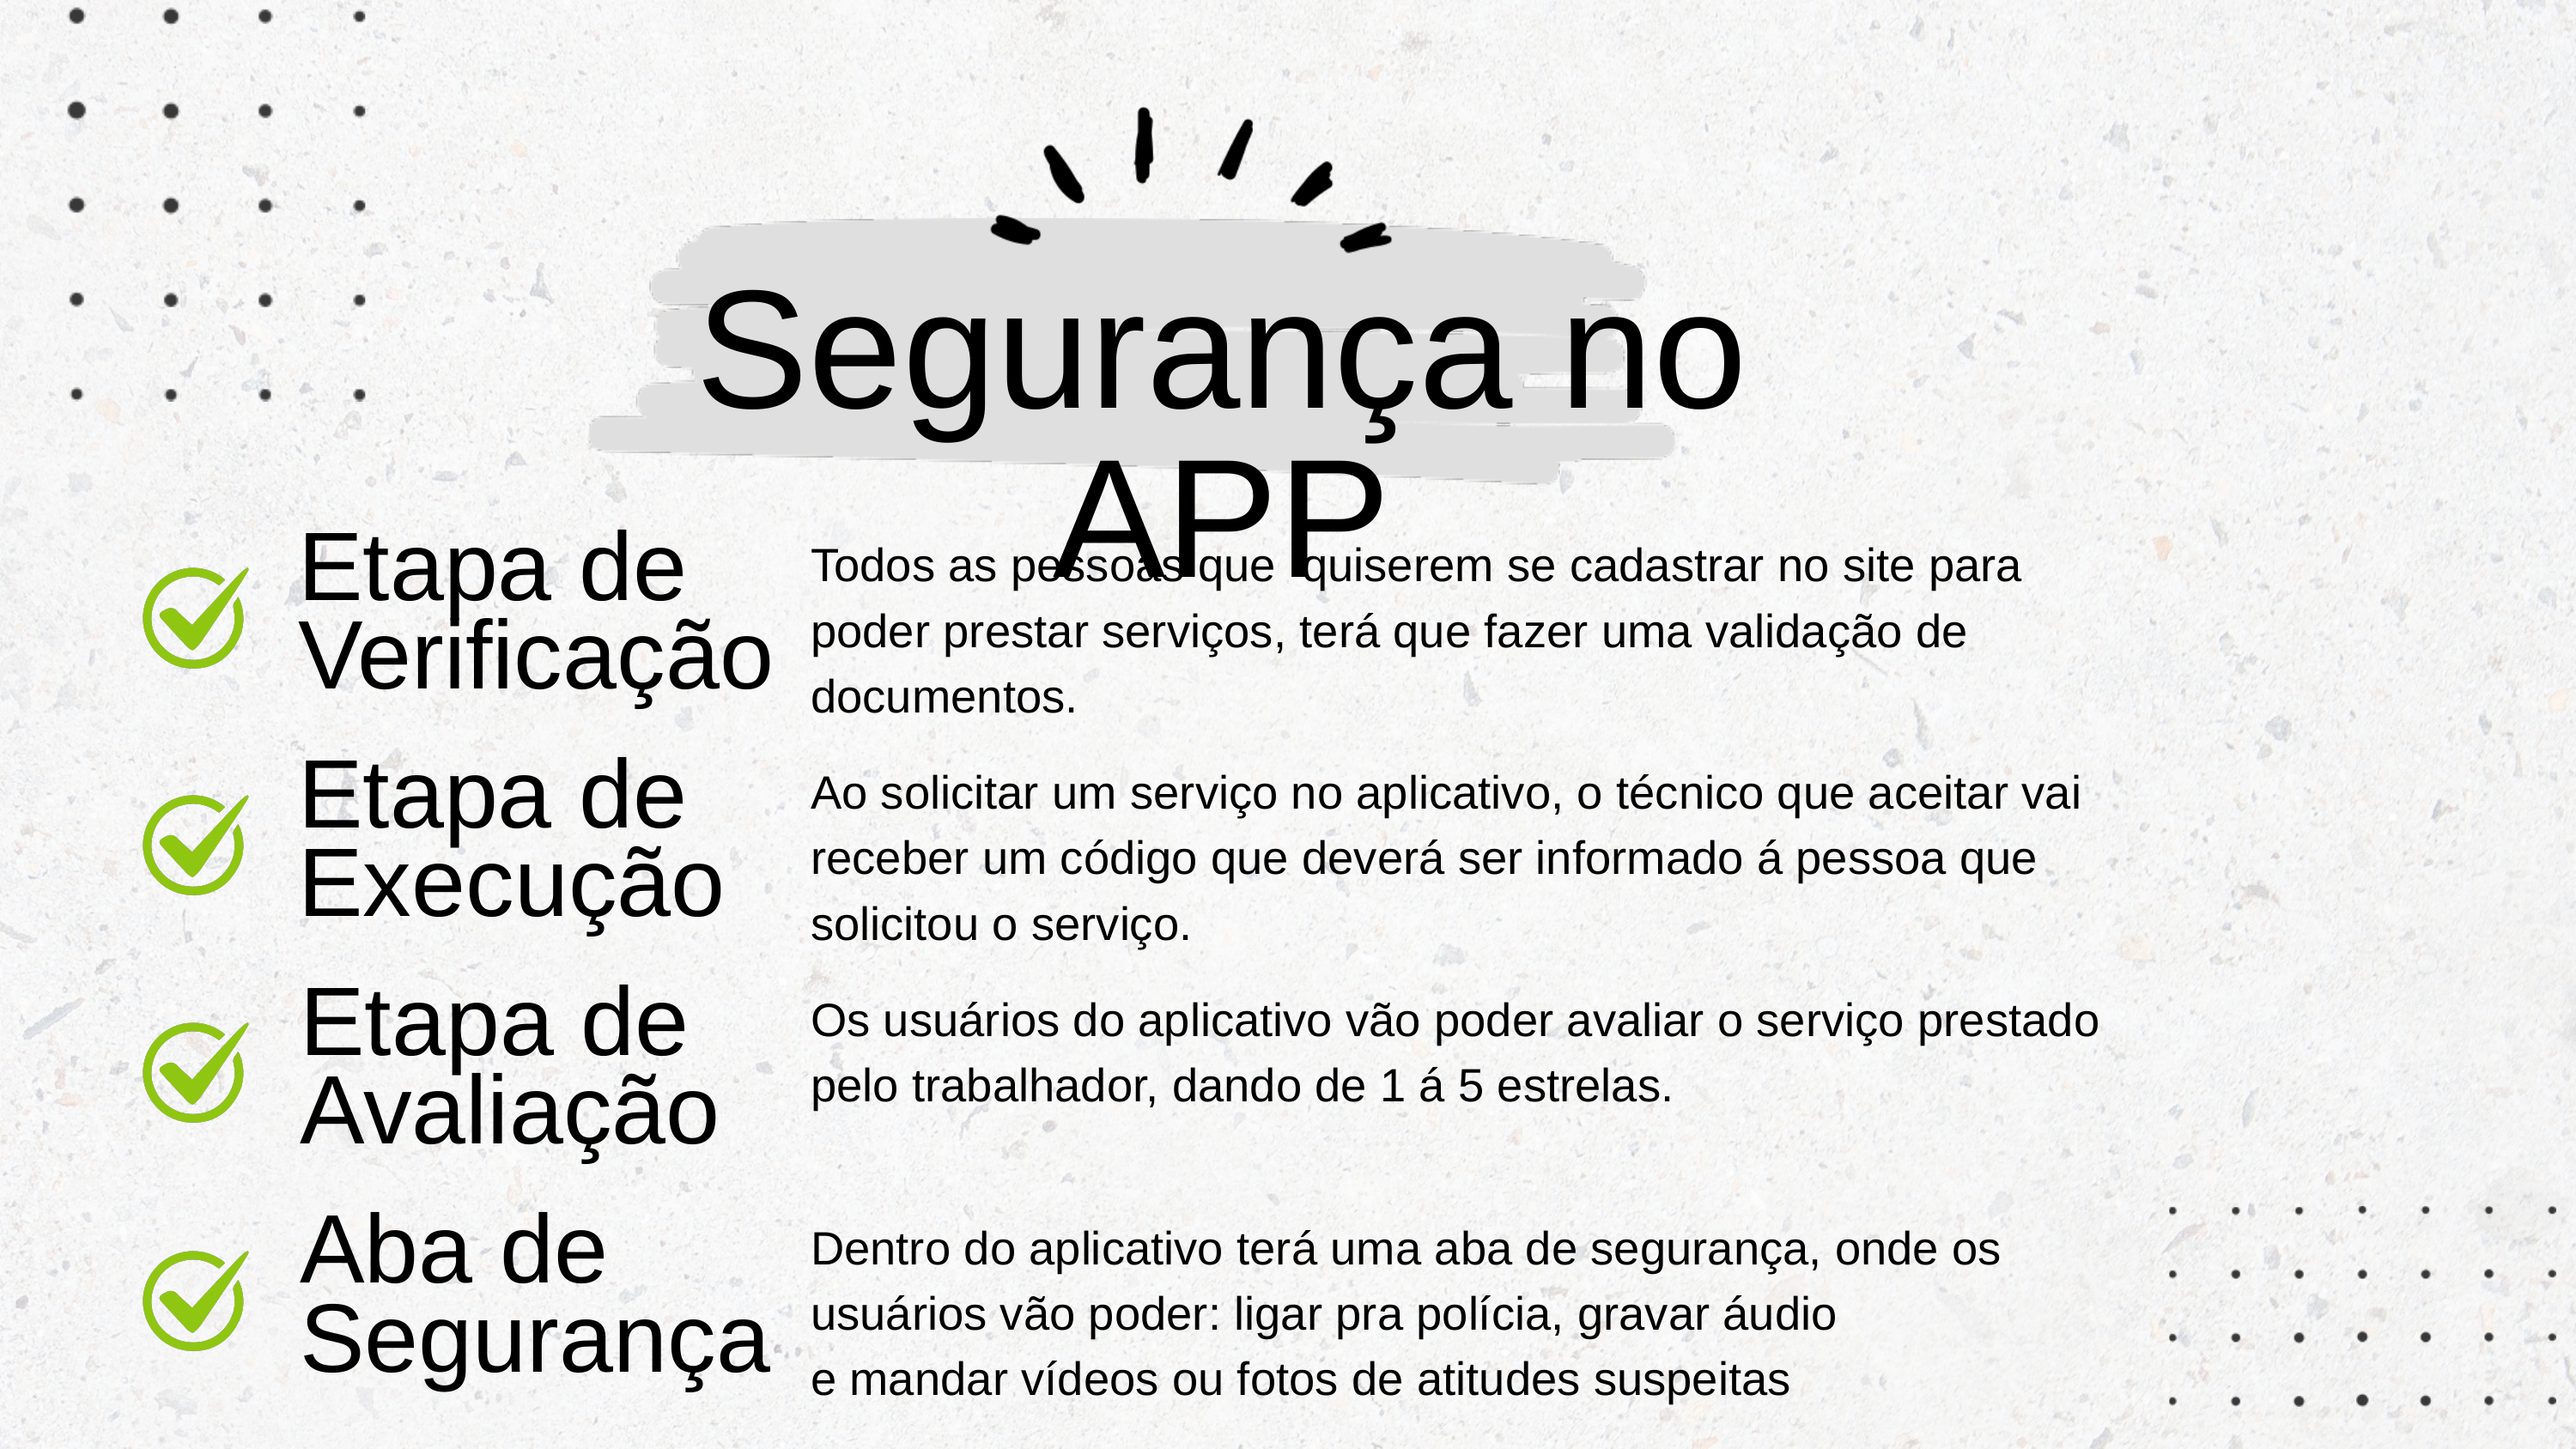

Segurança no APP
Todos as pessoas que  quiserem se cadastrar no site para poder prestar serviços, terá que fazer uma validação de documentos.
Etapa de
Verificação

Ao solicitar um serviço no aplicativo, o técnico que aceitar vai receber um código que deverá ser informado á pessoa que solicitou o serviço.
Etapa de
Execução

Os usuários do aplicativo vão poder avaliar o serviço prestado pelo trabalhador, dando de 1 á 5 estrelas.
Etapa de
Avaliação

Dentro do aplicativo terá uma aba de segurança, onde os usuários vão poder: ligar pra polícia, gravar áudio
e mandar vídeos ou fotos de atitudes suspeitas
Aba de Segurança